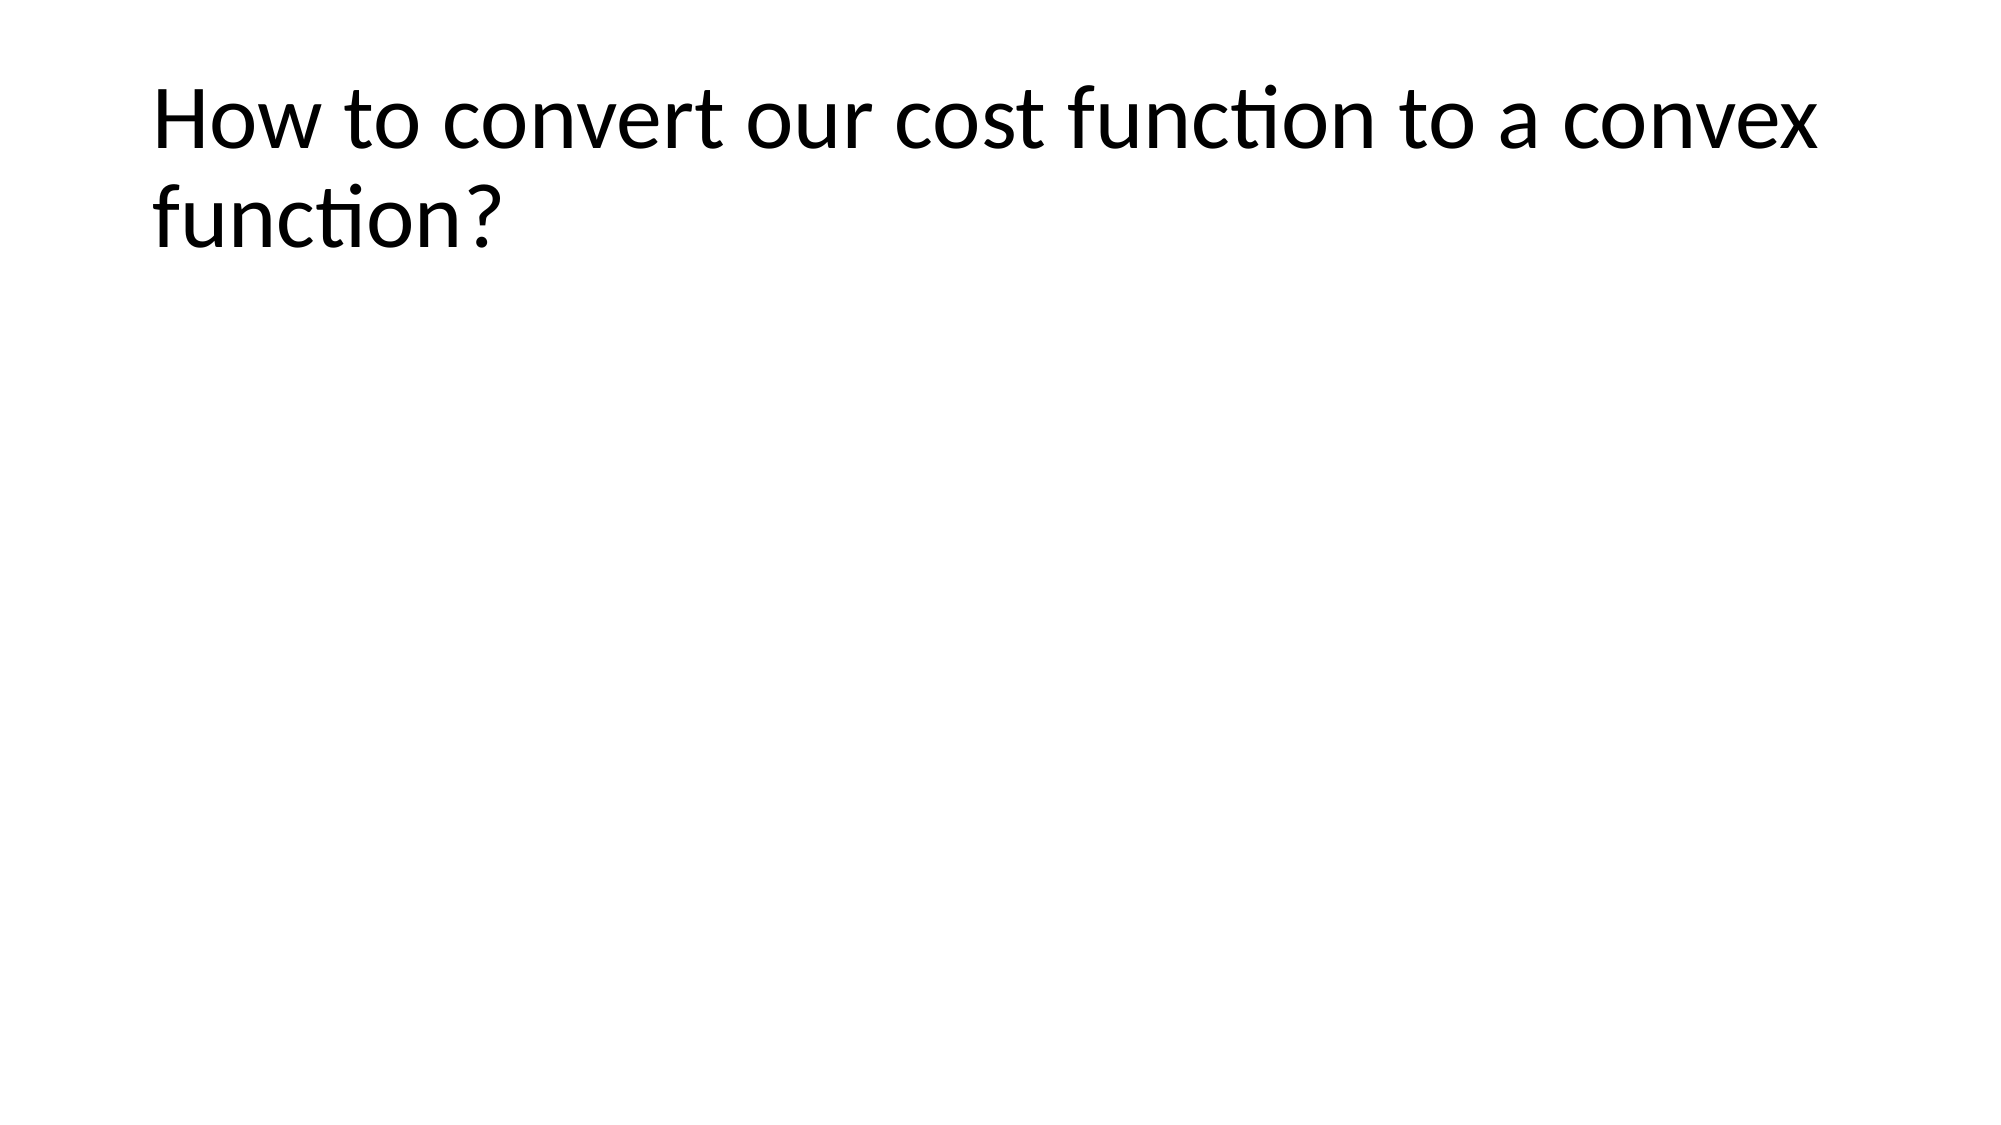

# How to convert our cost function to a convex function?